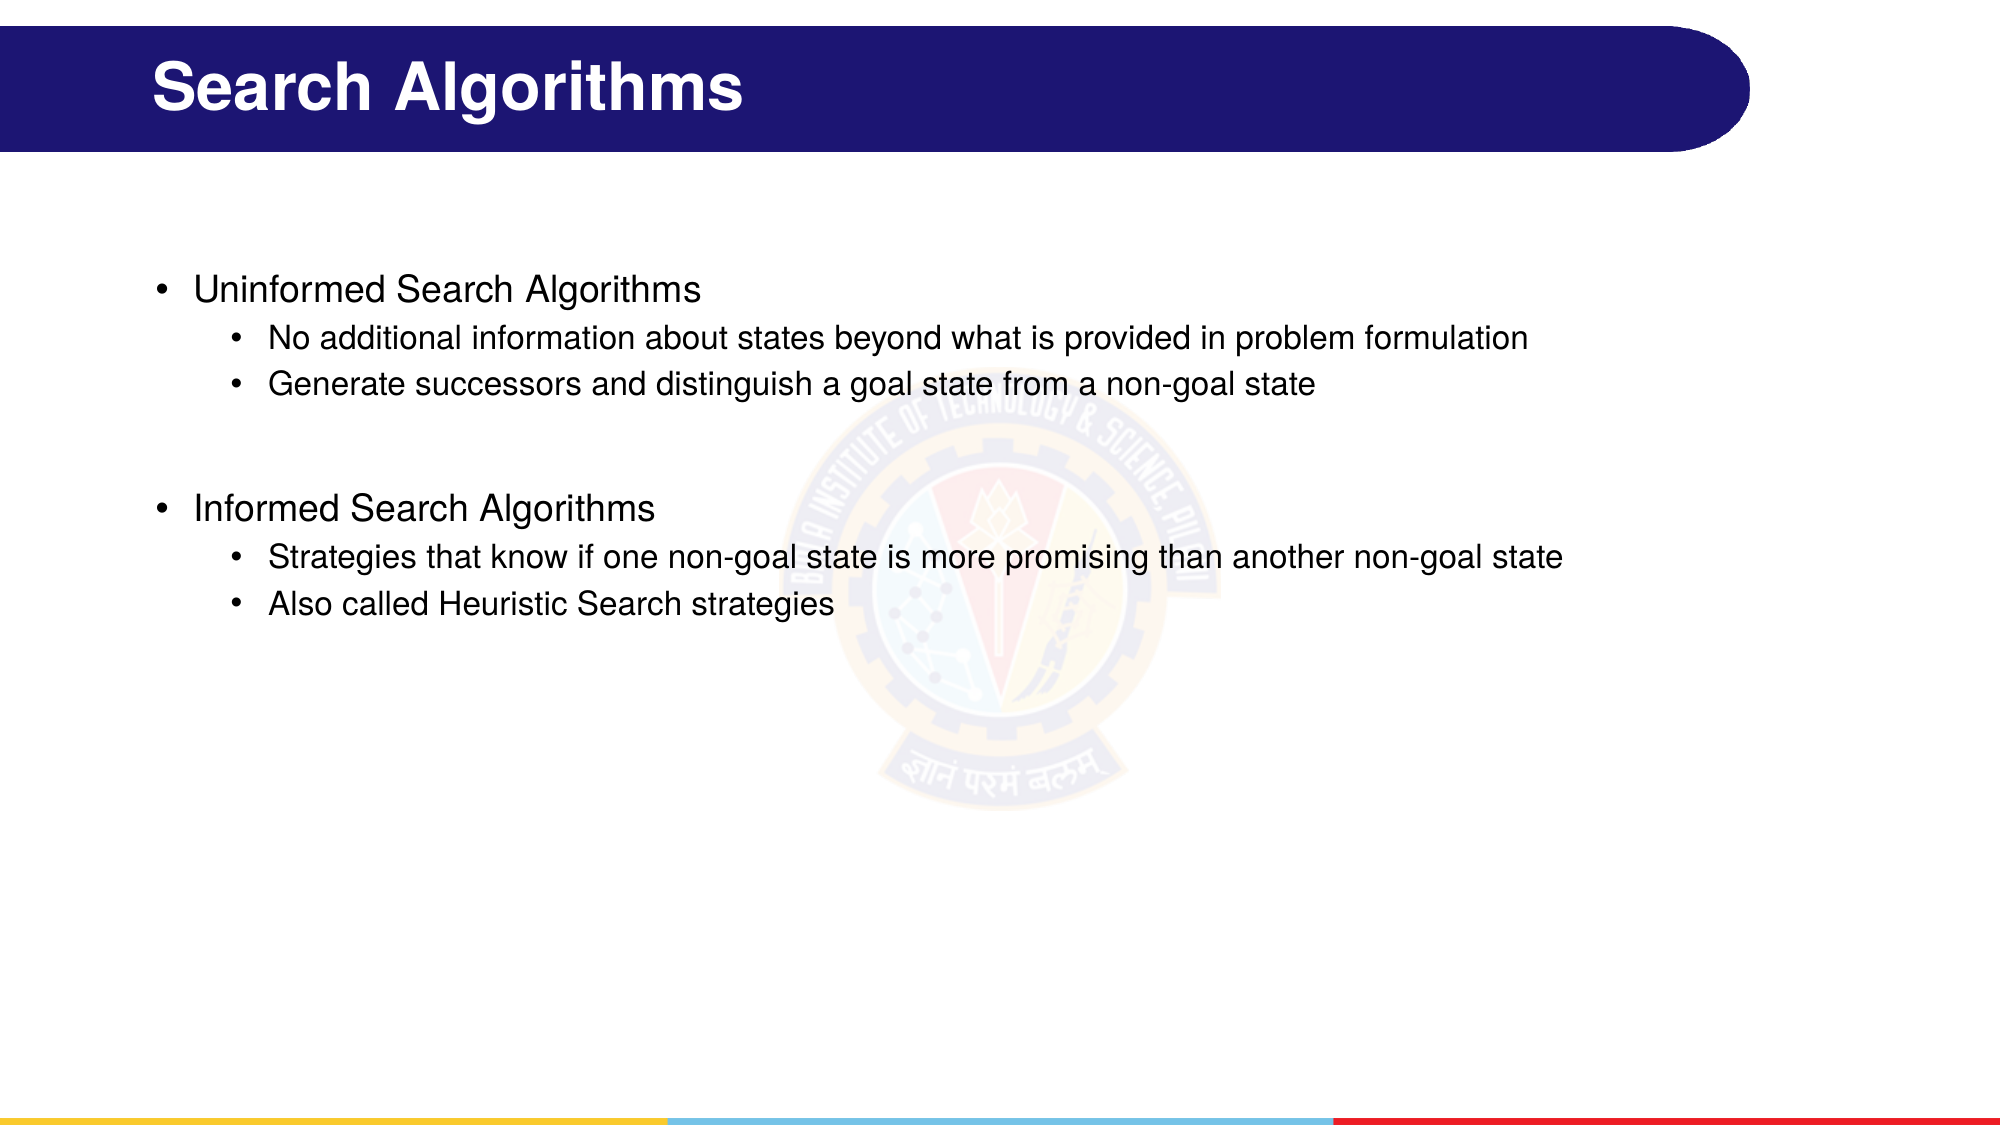

# Search Algorithms

Uninformed Search Algorithms
No additional information about states beyond what is provided in problem formulation
Generate successors and distinguish a goal state from a non-goal state

Informed Search Algorithms
Strategies that know if one non-goal state is more promising than another non-goal state
Also called Heuristic Search strategies